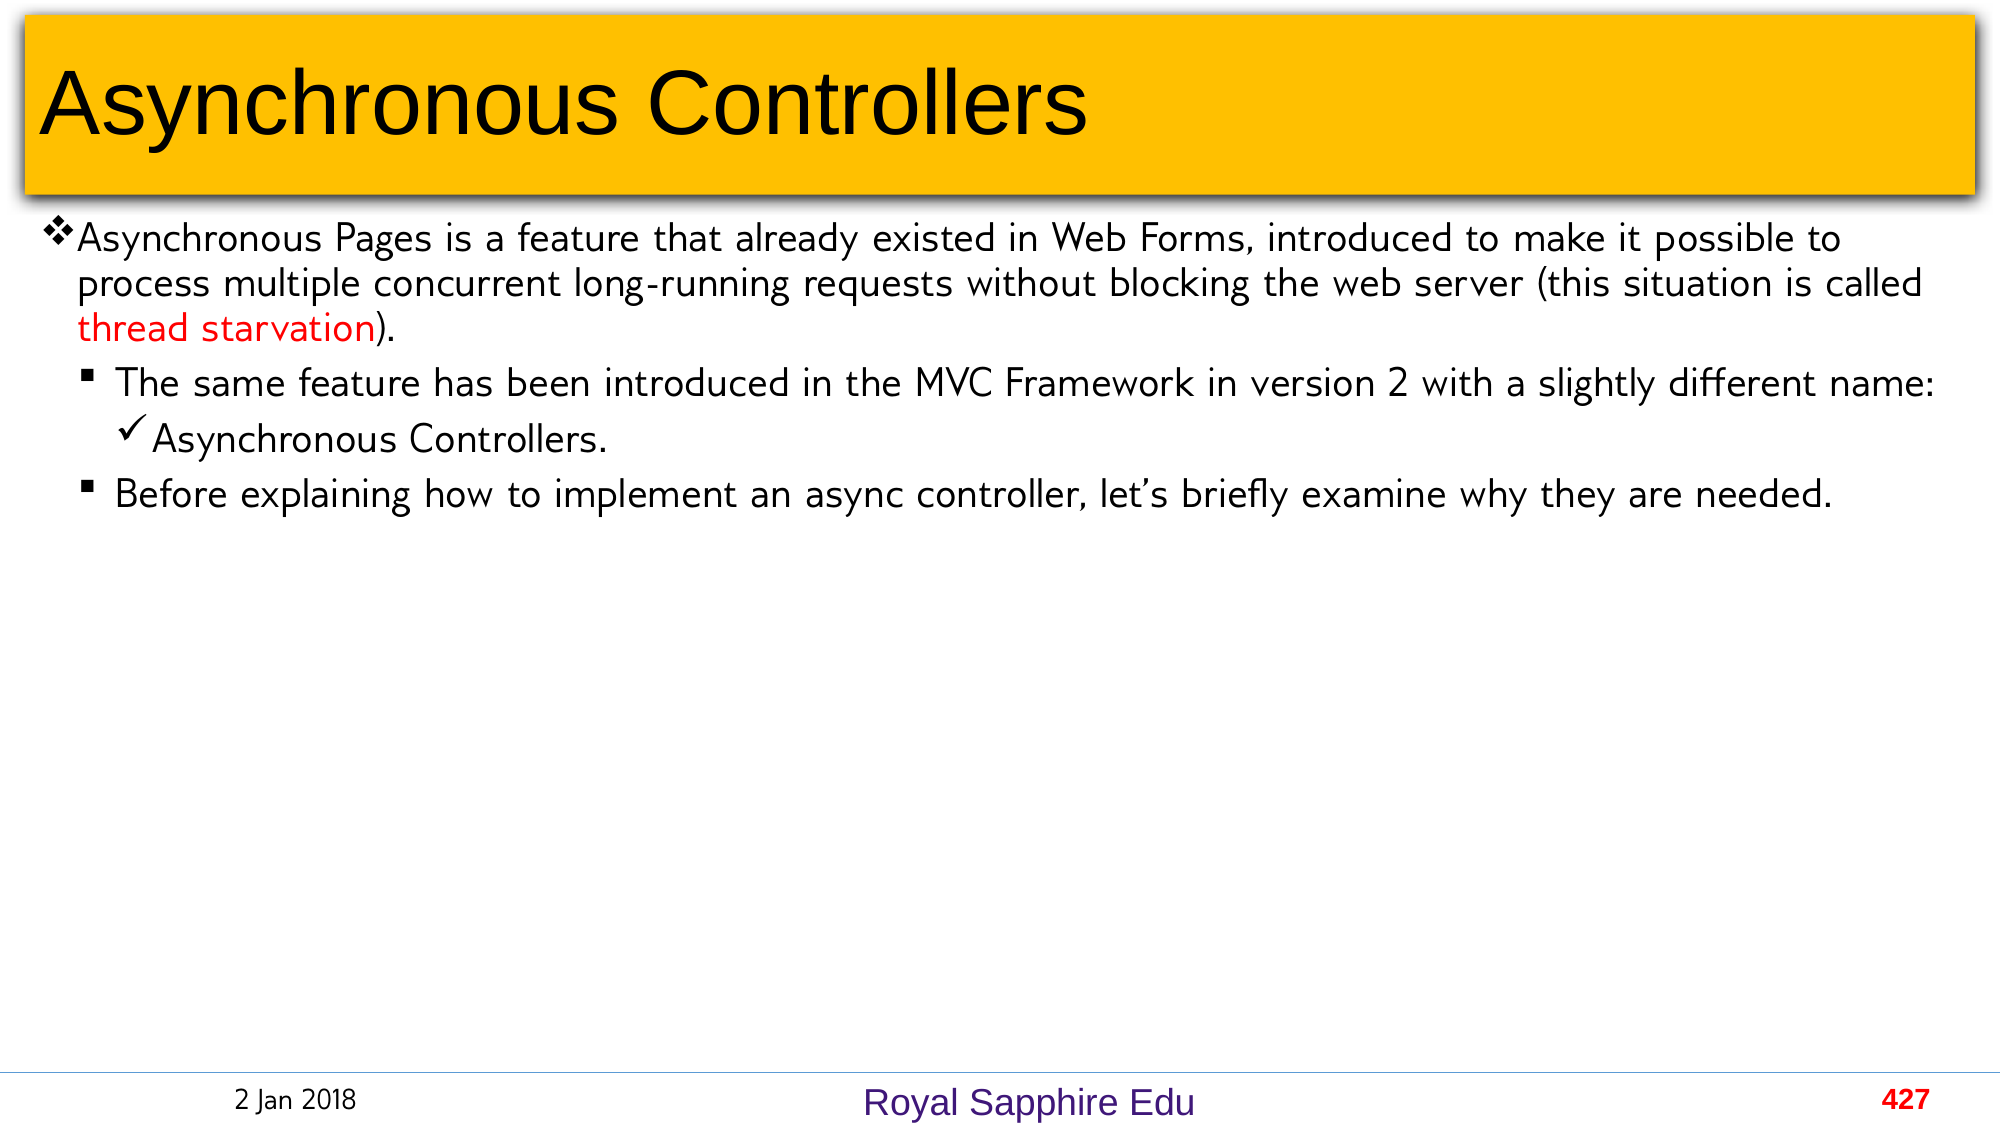

# Asynchronous Controllers
Asynchronous Pages is a feature that already existed in Web Forms, introduced to make it possible to process multiple concurrent long-running requests without blocking the web server (this situation is called thread starvation).
The same feature has been introduced in the MVC Framework in version 2 with a slightly different name:
Asynchronous Controllers.
Before explaining how to implement an async controller, let’s briefly examine why they are needed.
2 Jan 2018
427